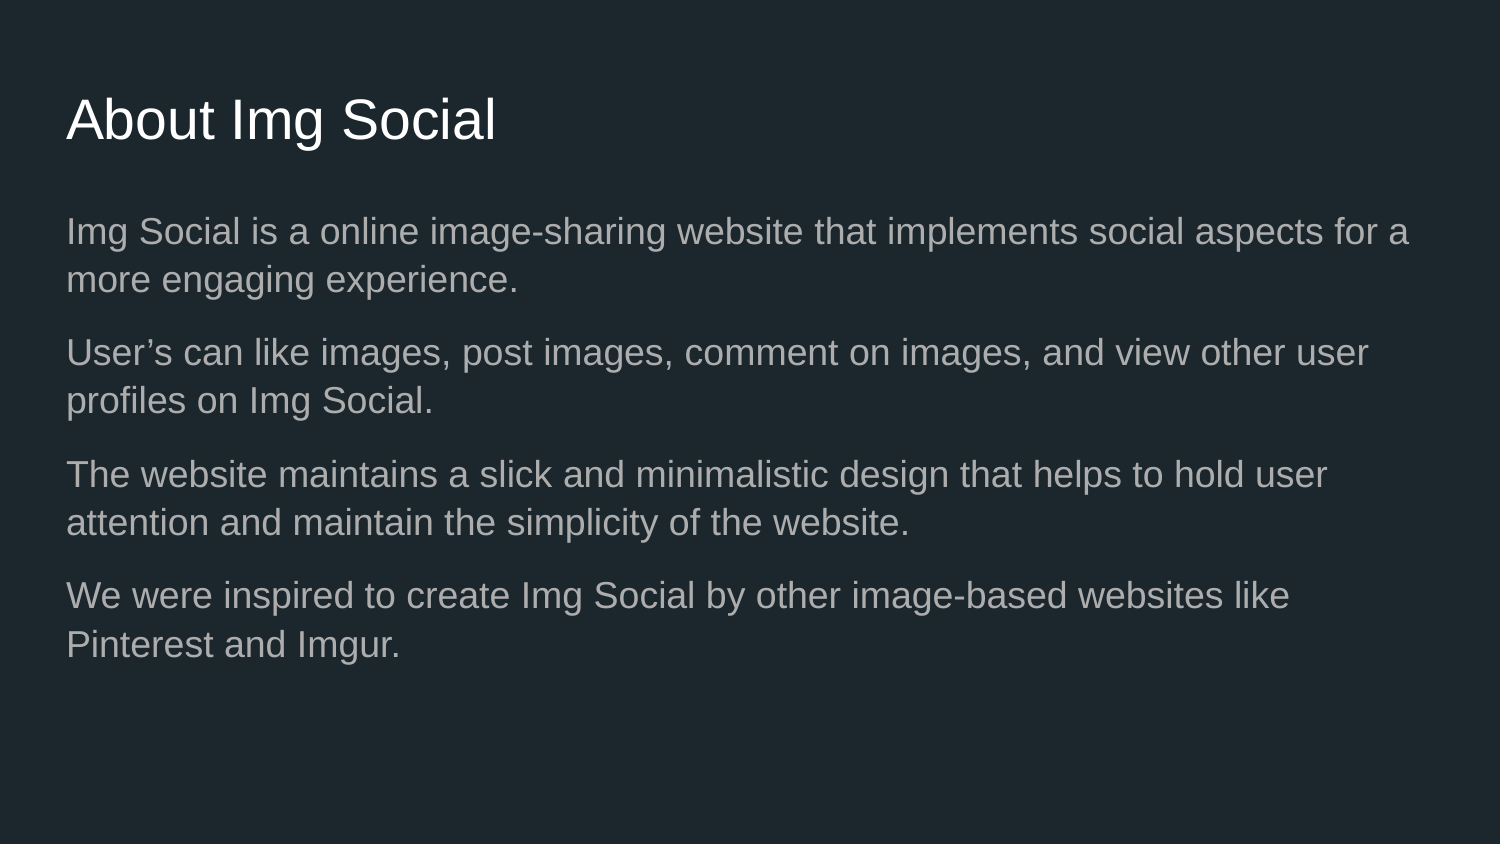

# About Img Social
Img Social is a online image-sharing website that implements social aspects for a more engaging experience.
User’s can like images, post images, comment on images, and view other user profiles on Img Social.
The website maintains a slick and minimalistic design that helps to hold user attention and maintain the simplicity of the website.
We were inspired to create Img Social by other image-based websites like Pinterest and Imgur.